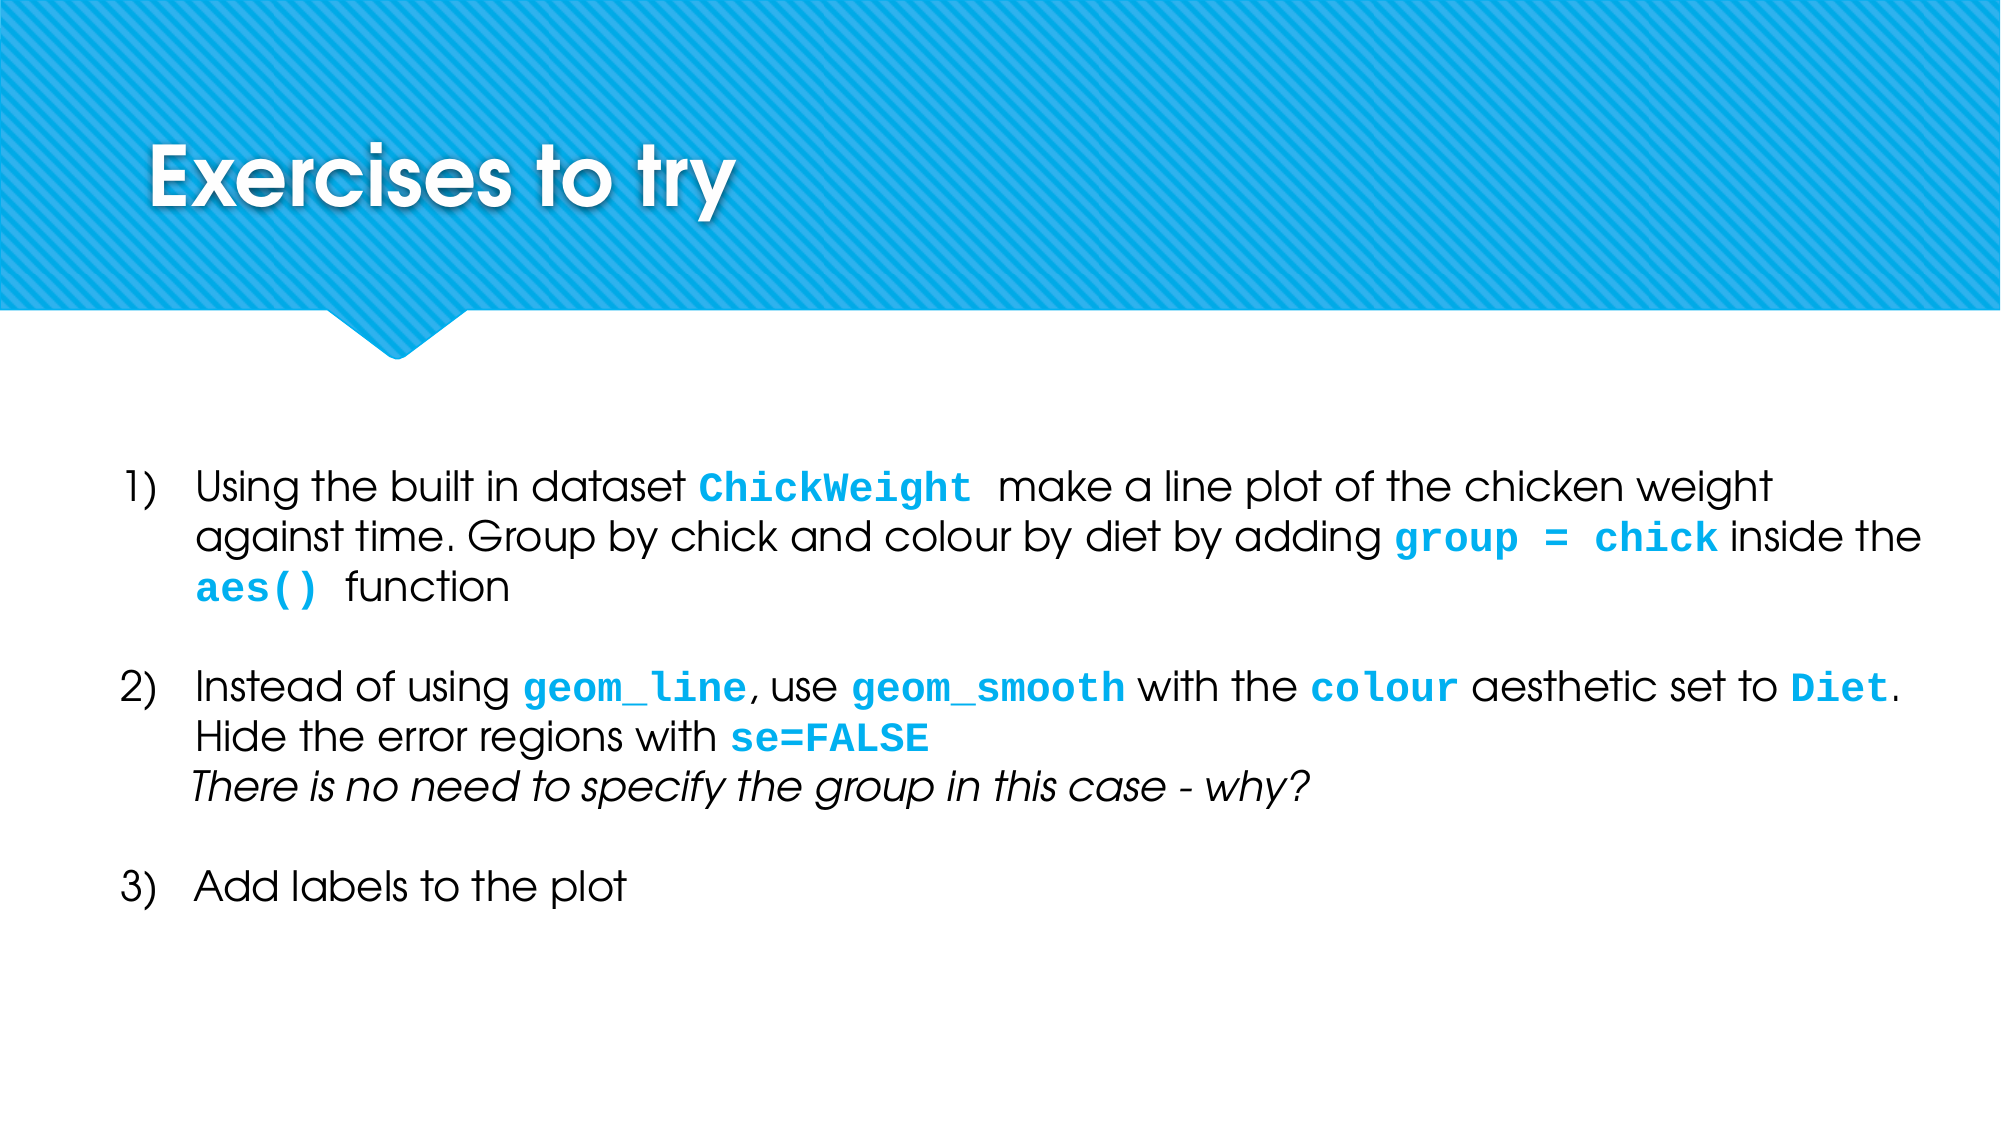

# Exercises to try
Using the built in dataset ChickWeight make a line plot of the chicken weight against time. Group by chick and colour by diet by adding group = chick inside the aes() function

Instead of using geom_line, use geom_smooth with the colour aesthetic set to Diet. Hide the error regions with se=FALSE
      There is no need to specify the group in this case - why?

3)   Add labels to the plot